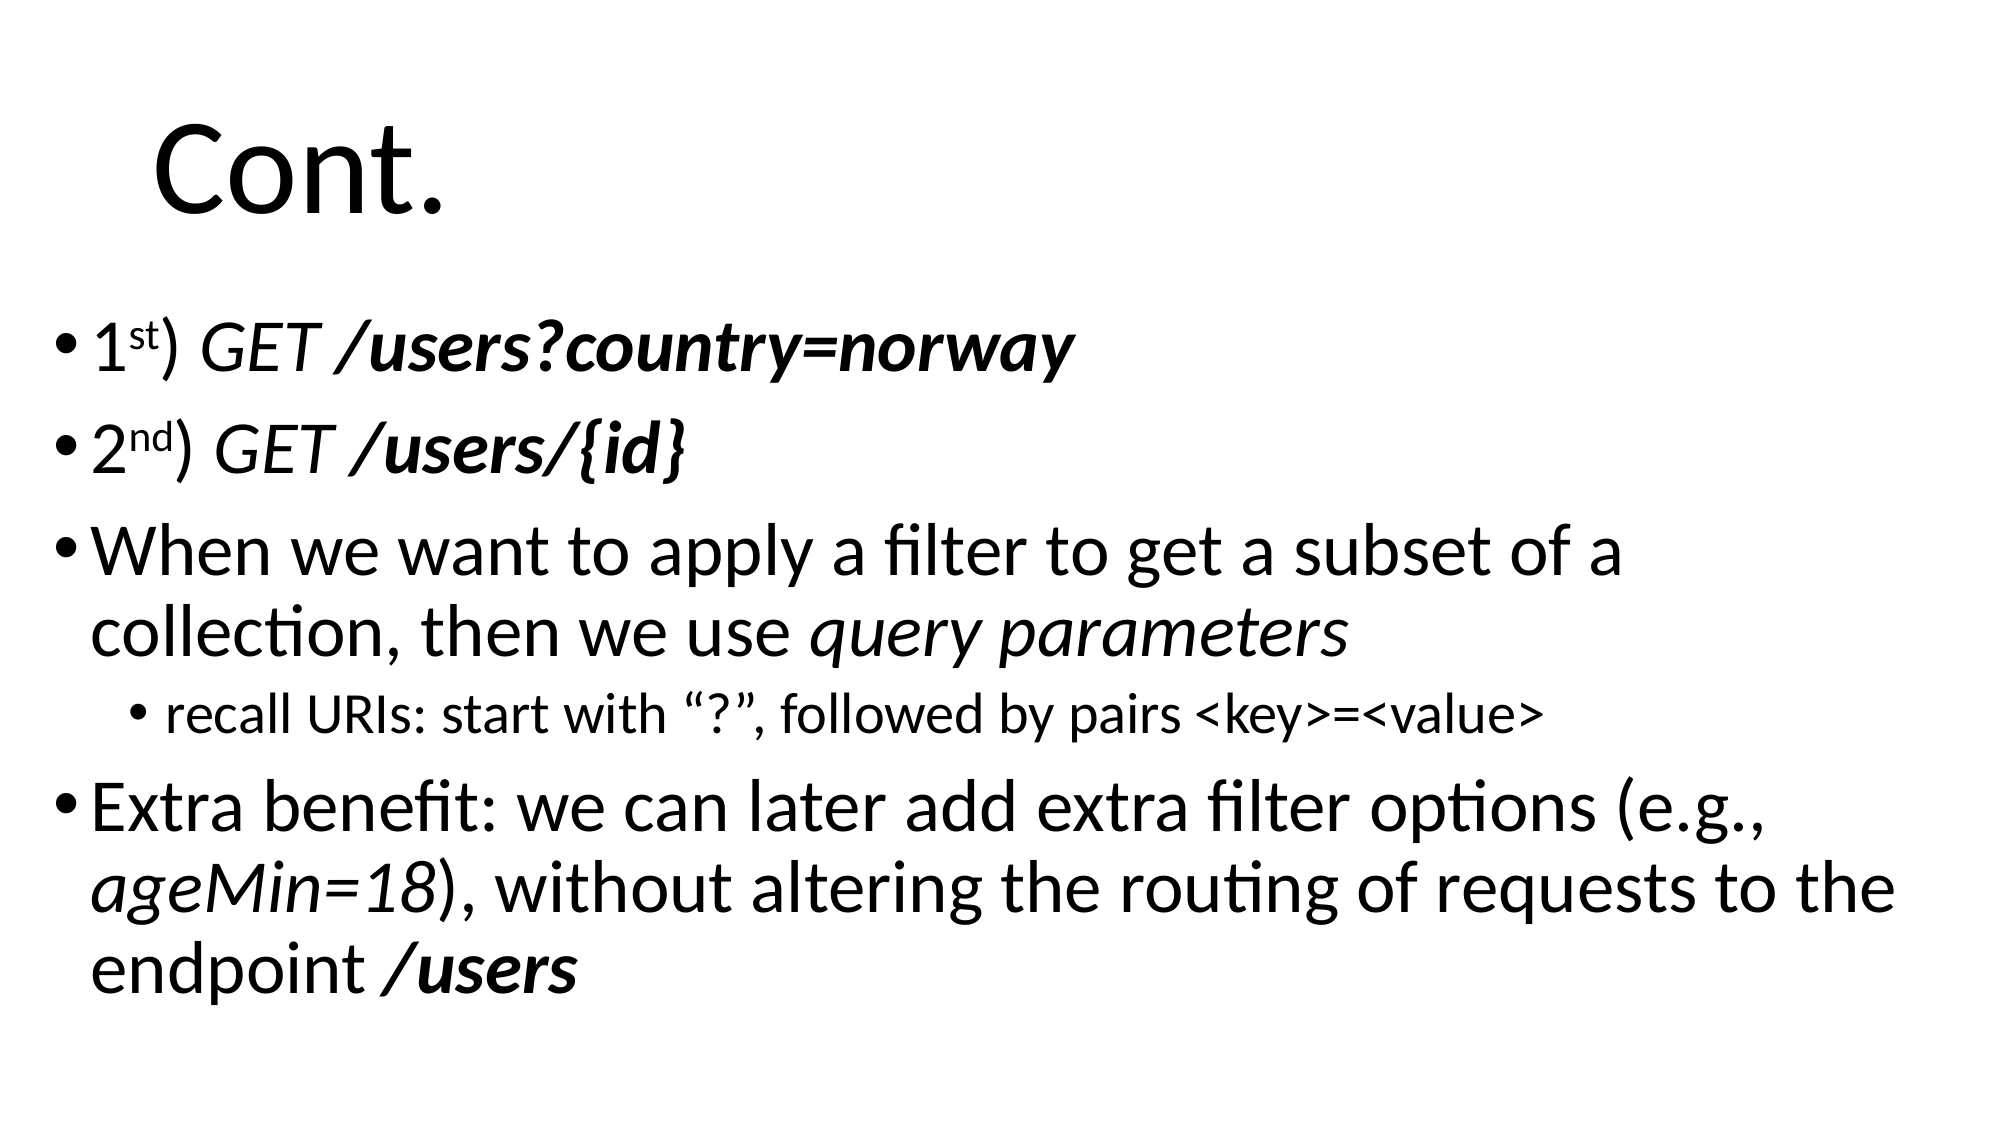

# Cont.
1st) GET /users?country=norway
2nd) GET /users/{id}
When we want to apply a filter to get a subset of a collection, then we use query parameters
recall URIs: start with “?”, followed by pairs <key>=<value>
Extra benefit: we can later add extra filter options (e.g., ageMin=18), without altering the routing of requests to the endpoint /users